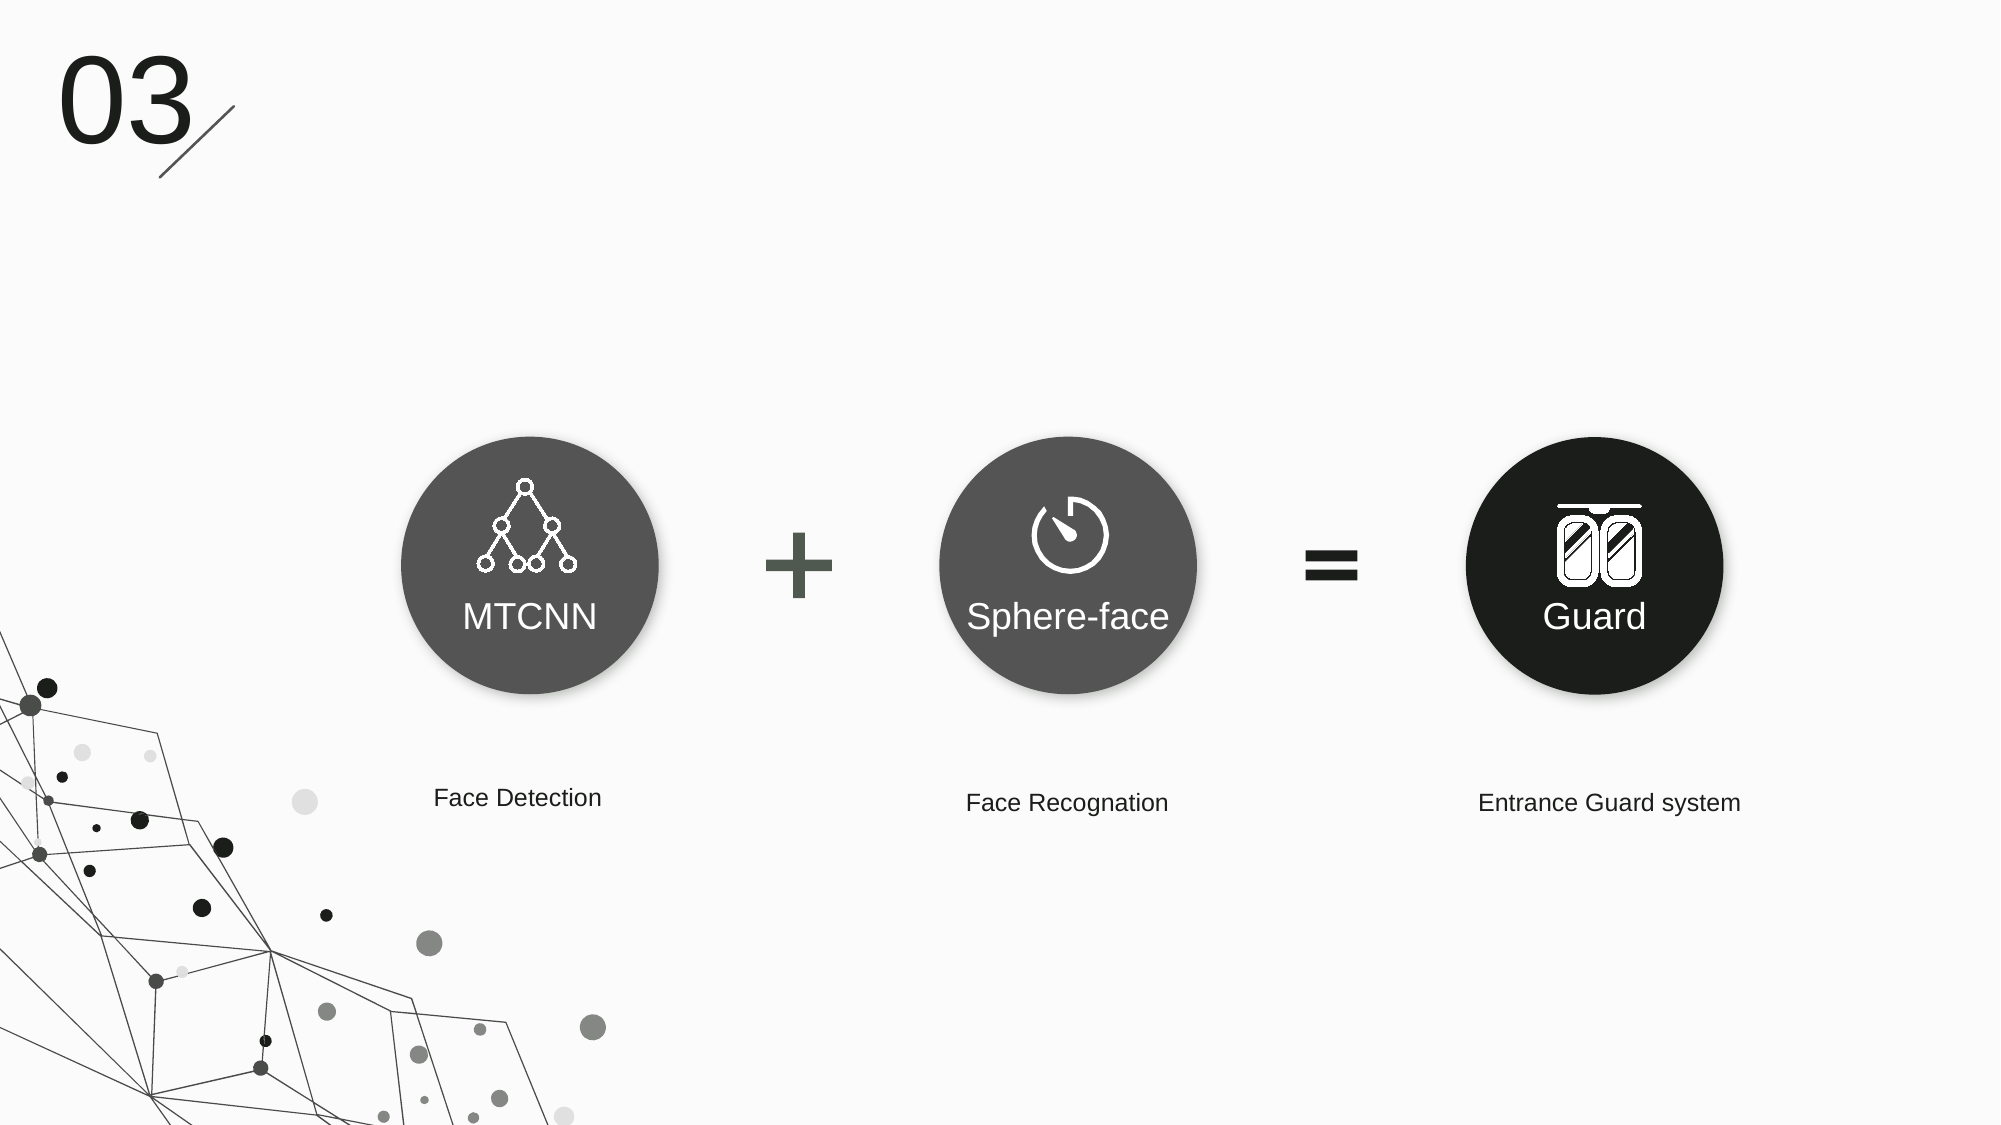

03

MTCNN
Sphere-face
Guard

Face Detection
Face Recognation
Entrance Guard system